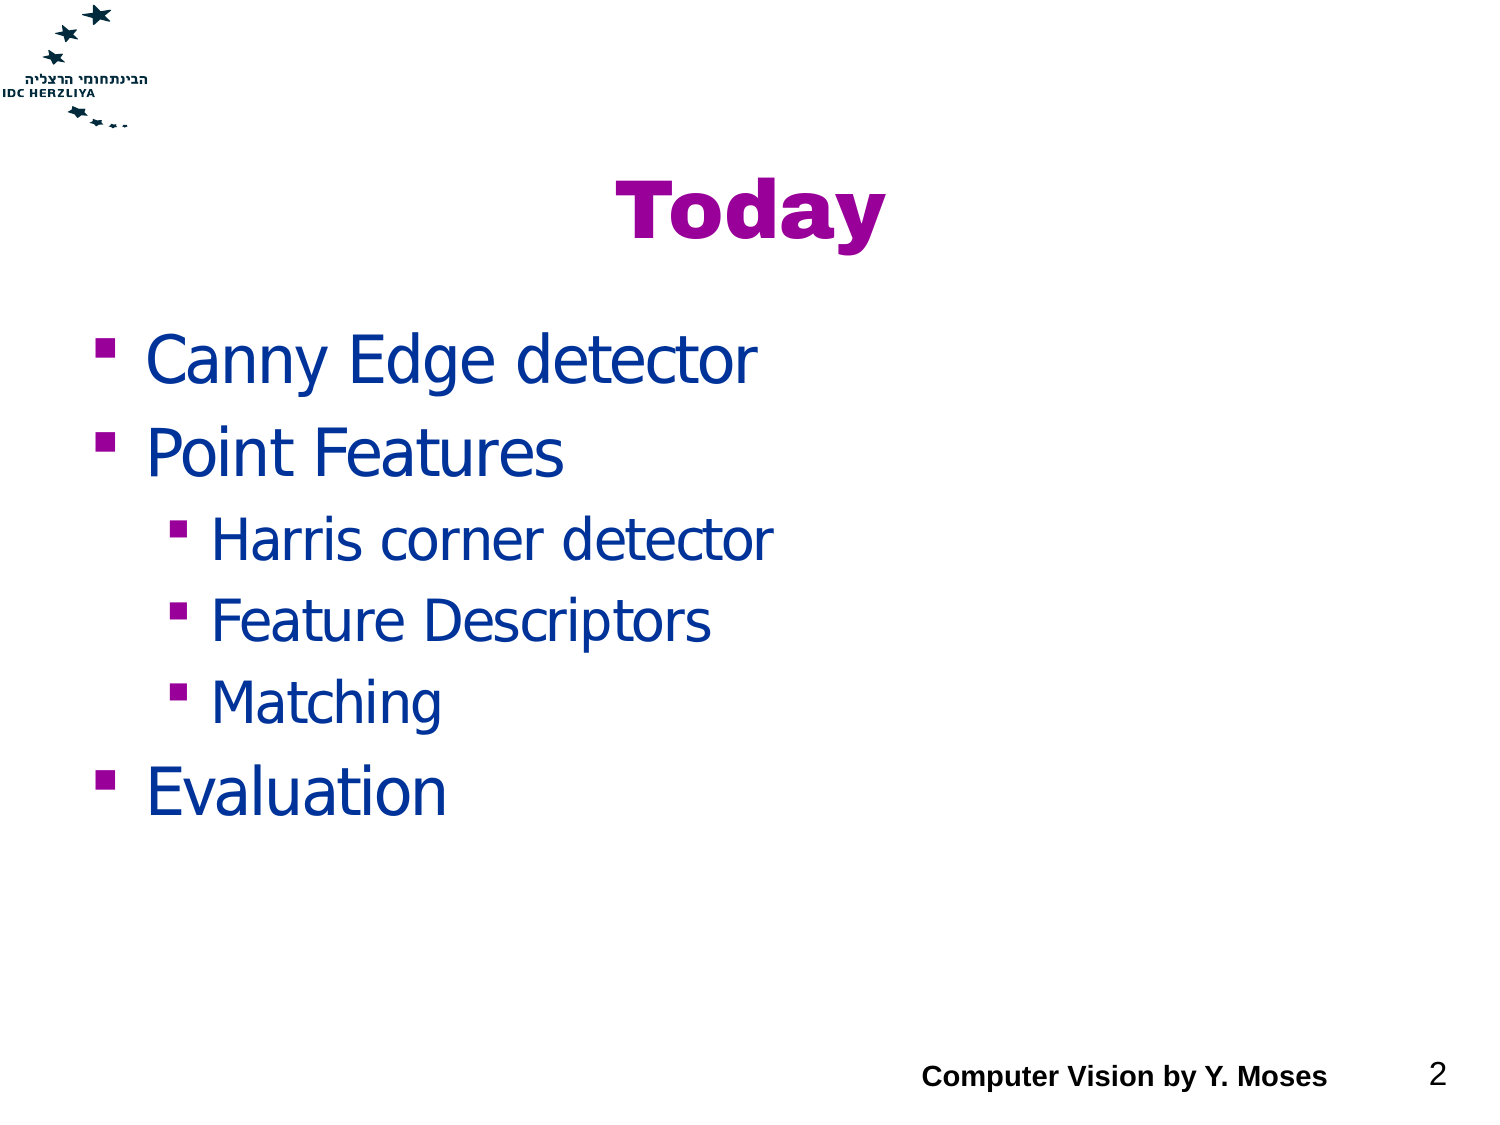

# Today
Canny Edge detector
Point Features
Harris corner detector
Feature Descriptors
Matching
Evaluation
Computer Vision by Y. Moses
2